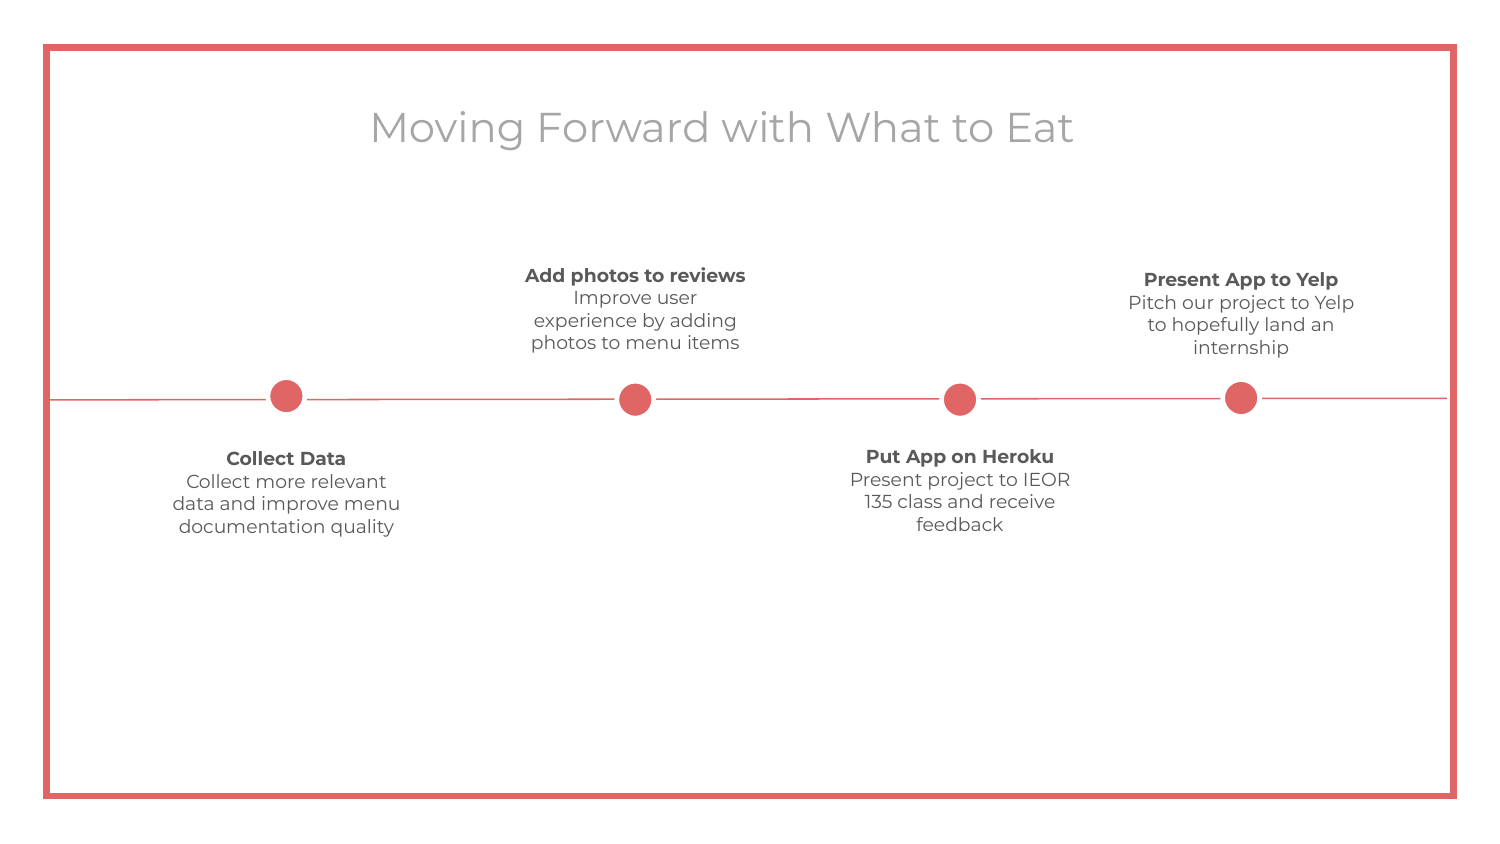

Moving Forward with What to Eat
Add photos to reviews
Improve user experience by adding photos to menu items

Present App to Yelp
Pitch our project to Yelp to hopefully land an internship

Collect Data
Collect more relevant data and improve menu documentation quality

Put App on Heroku
Present project to IEOR 135 class and receive feedback